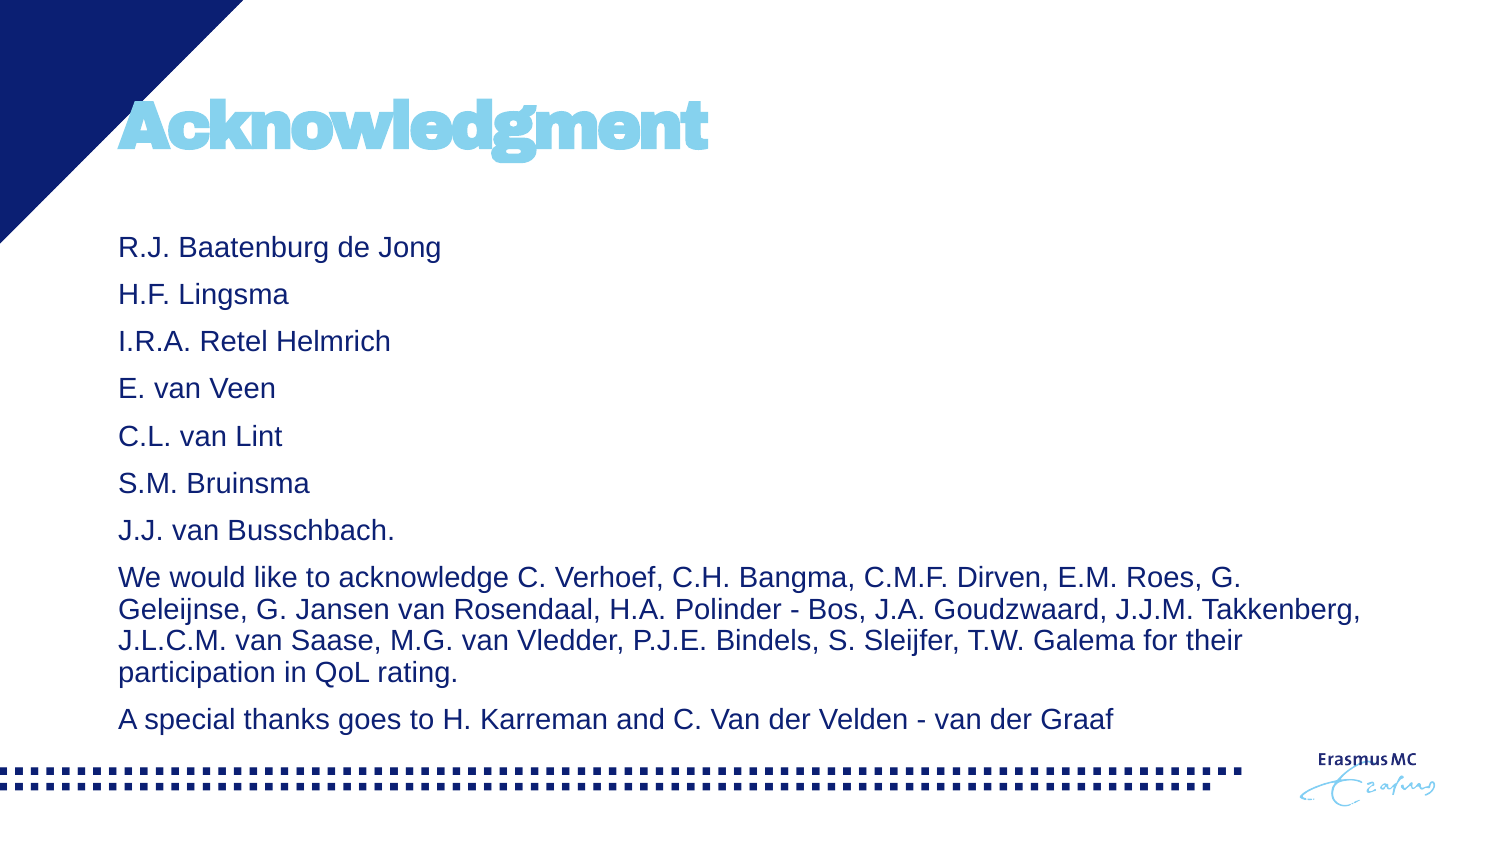

# Acknowledgment
R.J. Baatenburg de Jong
H.F. Lingsma
I.R.A. Retel Helmrich
E. van Veen
C.L. van Lint
S.M. Bruinsma
J.J. van Busschbach.
We would like to acknowledge C. Verhoef, C.H. Bangma, C.M.F. Dirven, E.M. Roes, G. Geleijnse, G. Jansen van Rosendaal, H.A. Polinder - Bos, J.A. Goudzwaard, J.J.M. Takkenberg, J.L.C.M. van Saase, M.G. van Vledder, P.J.E. Bindels, S. Sleijfer, T.W. Galema for their participation in QoL rating.
A special thanks goes to H. Karreman and C. Van der Velden - van der Graaf